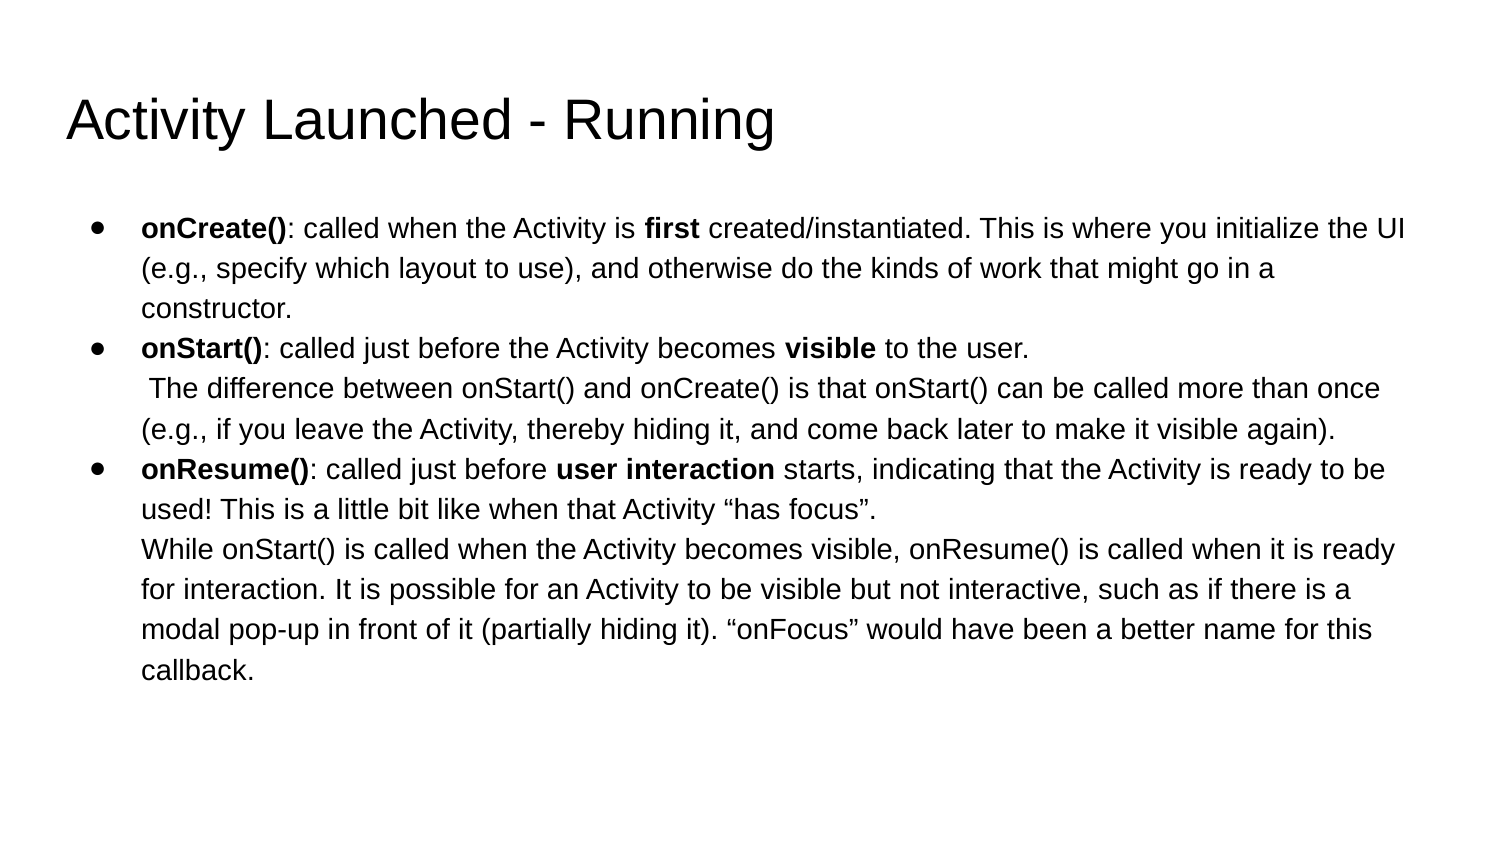

# Activity Launched - Running
onCreate(): called when the Activity is first created/instantiated. This is where you initialize the UI (e.g., specify which layout to use), and otherwise do the kinds of work that might go in a constructor.
onStart(): called just before the Activity becomes visible to the user.
 The difference between onStart() and onCreate() is that onStart() can be called more than once (e.g., if you leave the Activity, thereby hiding it, and come back later to make it visible again).
onResume(): called just before user interaction starts, indicating that the Activity is ready to be used! This is a little bit like when that Activity “has focus”.
While onStart() is called when the Activity becomes visible, onResume() is called when it is ready for interaction. It is possible for an Activity to be visible but not interactive, such as if there is a modal pop-up in front of it (partially hiding it). “onFocus” would have been a better name for this callback.